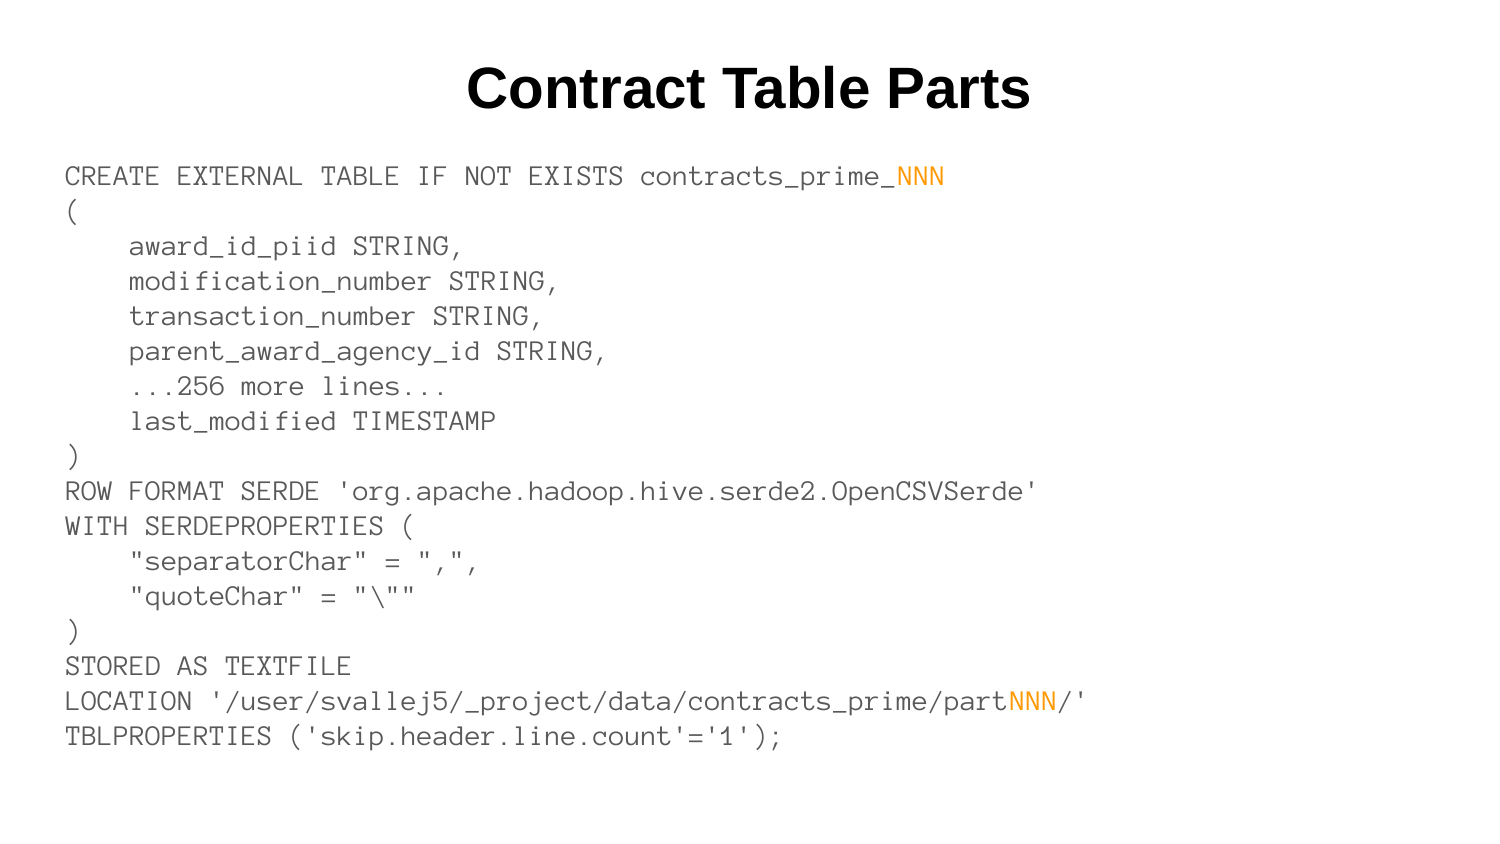

# Contract Table Parts
CREATE EXTERNAL TABLE IF NOT EXISTS contracts_prime_NNN
(
    award_id_piid STRING,
    modification_number STRING,
    transaction_number STRING,
    parent_award_agency_id STRING,
    ...256 more lines...
    last_modified TIMESTAMP
)
ROW FORMAT SERDE 'org.apache.hadoop.hive.serde2.OpenCSVSerde'
WITH SERDEPROPERTIES (
    "separatorChar" = ",",
    "quoteChar" = "\""
)
STORED AS TEXTFILE
LOCATION '/user/svallej5/_project/data/contracts_prime/partNNN/'
TBLPROPERTIES ('skip.header.line.count'='1');